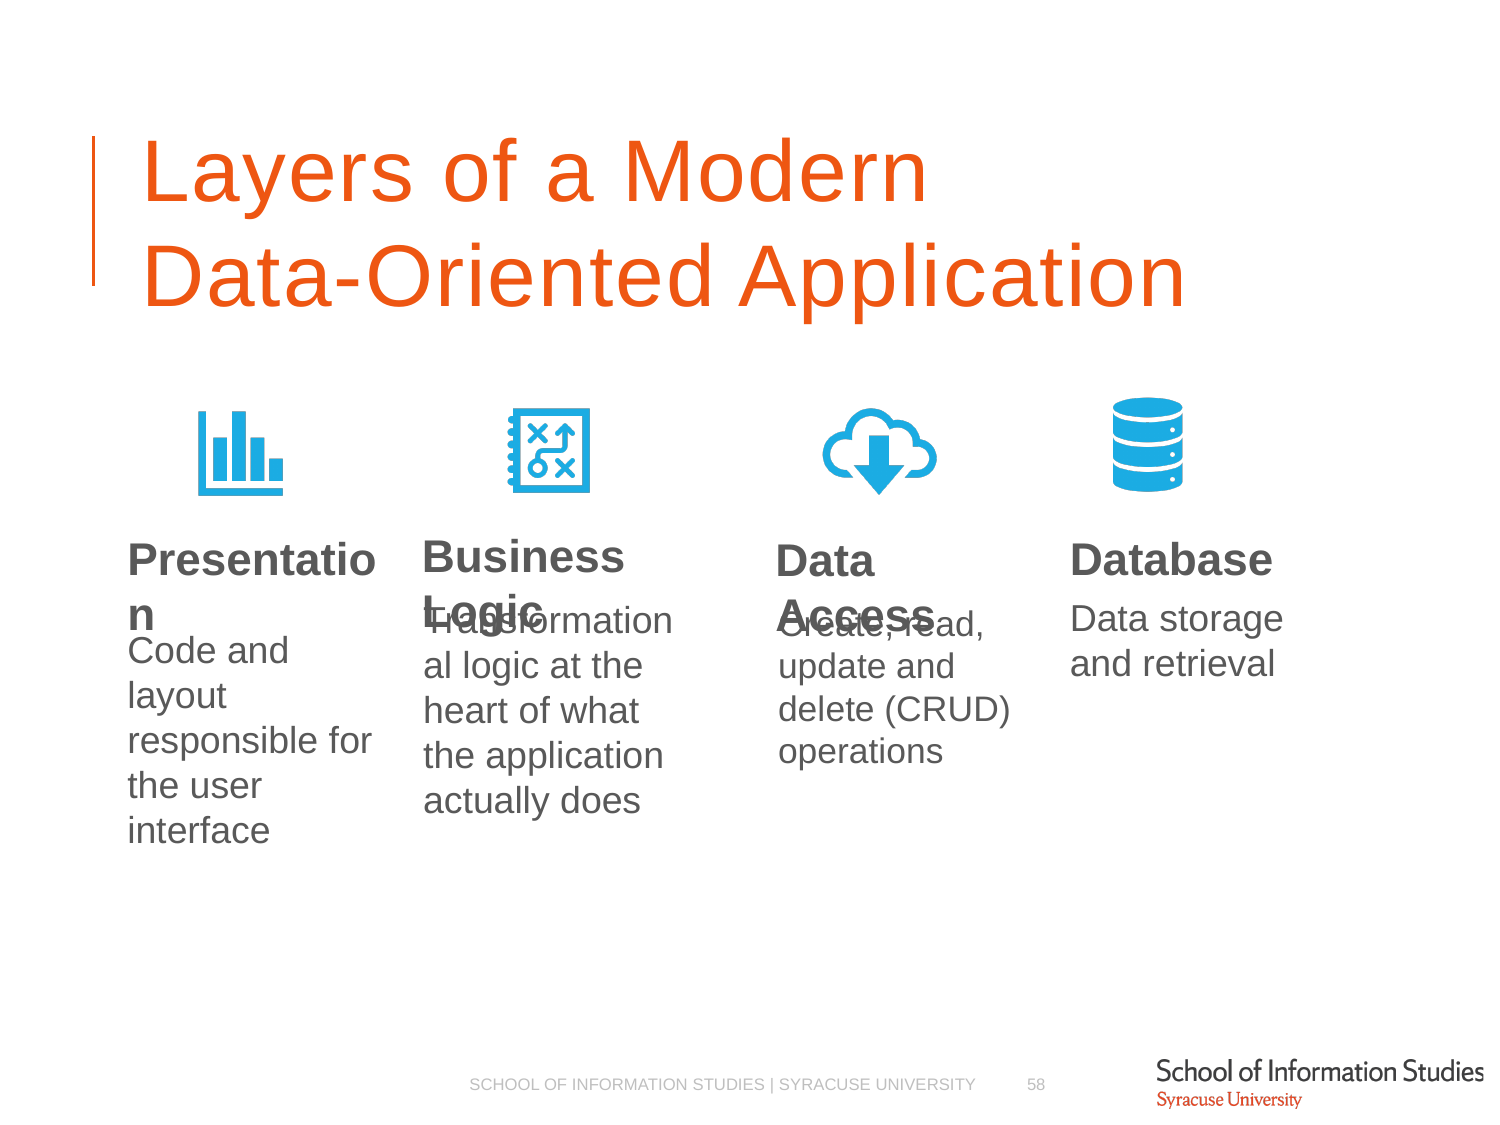

# Layers of a Modern Data-Oriented Application
Presentation
Code and layout responsible for the user interface
Business Logic
Transformational logic at the heart of what the application actually does
Data Access
Create, read, update and delete (CRUD) operations
Database
Data storage and retrieval
School of Information Studies | Syracuse University
58